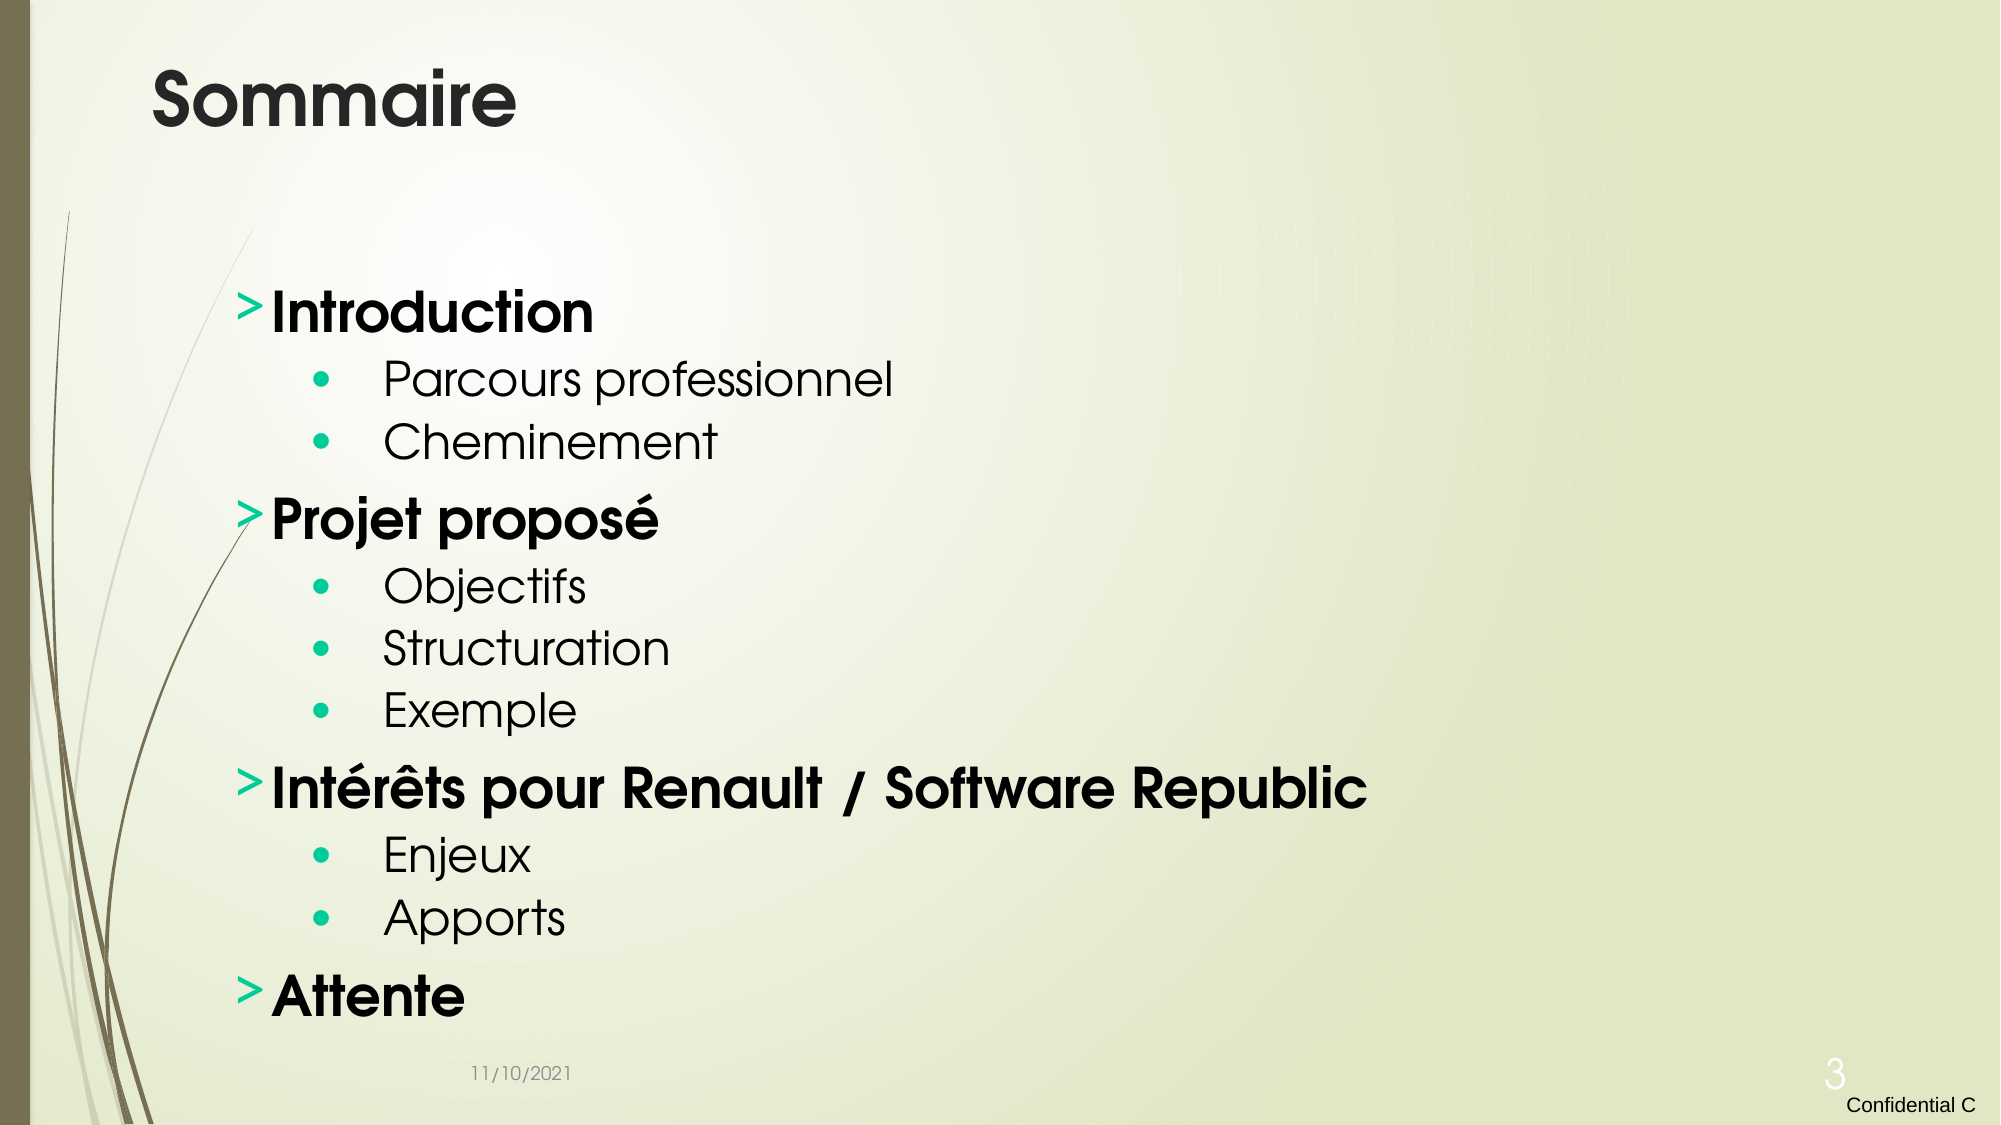

# Sommaire
Introduction
Parcours professionnel
Cheminement
Projet proposé
Objectifs
Structuration
Exemple
Intérêts pour Renault / Software Republic
Enjeux
Apports
Attente
11/10/2021

3